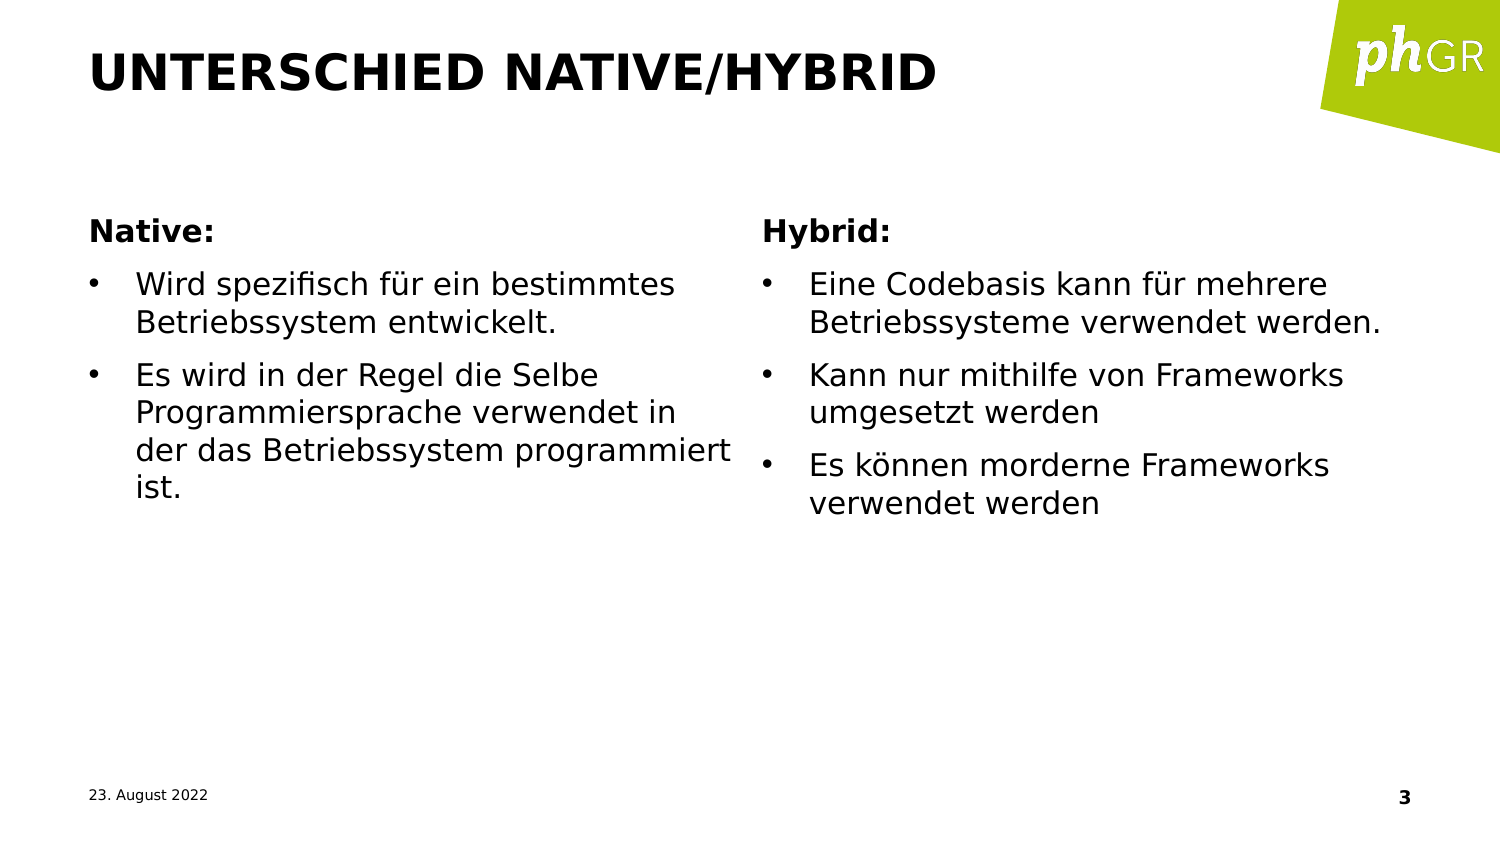

# Unterschied Native/Hybrid
Native:
Wird spezifisch für ein bestimmtes Betriebssystem entwickelt.
Es wird in der Regel die Selbe Programmiersprache verwendet in der das Betriebssystem programmiert ist.

Hybrid:
Eine Codebasis kann für mehrere Betriebssysteme verwendet werden.
Kann nur mithilfe von Frameworks umgesetzt werden
Es können morderne Frameworks verwendet werden
23. August 2022
3